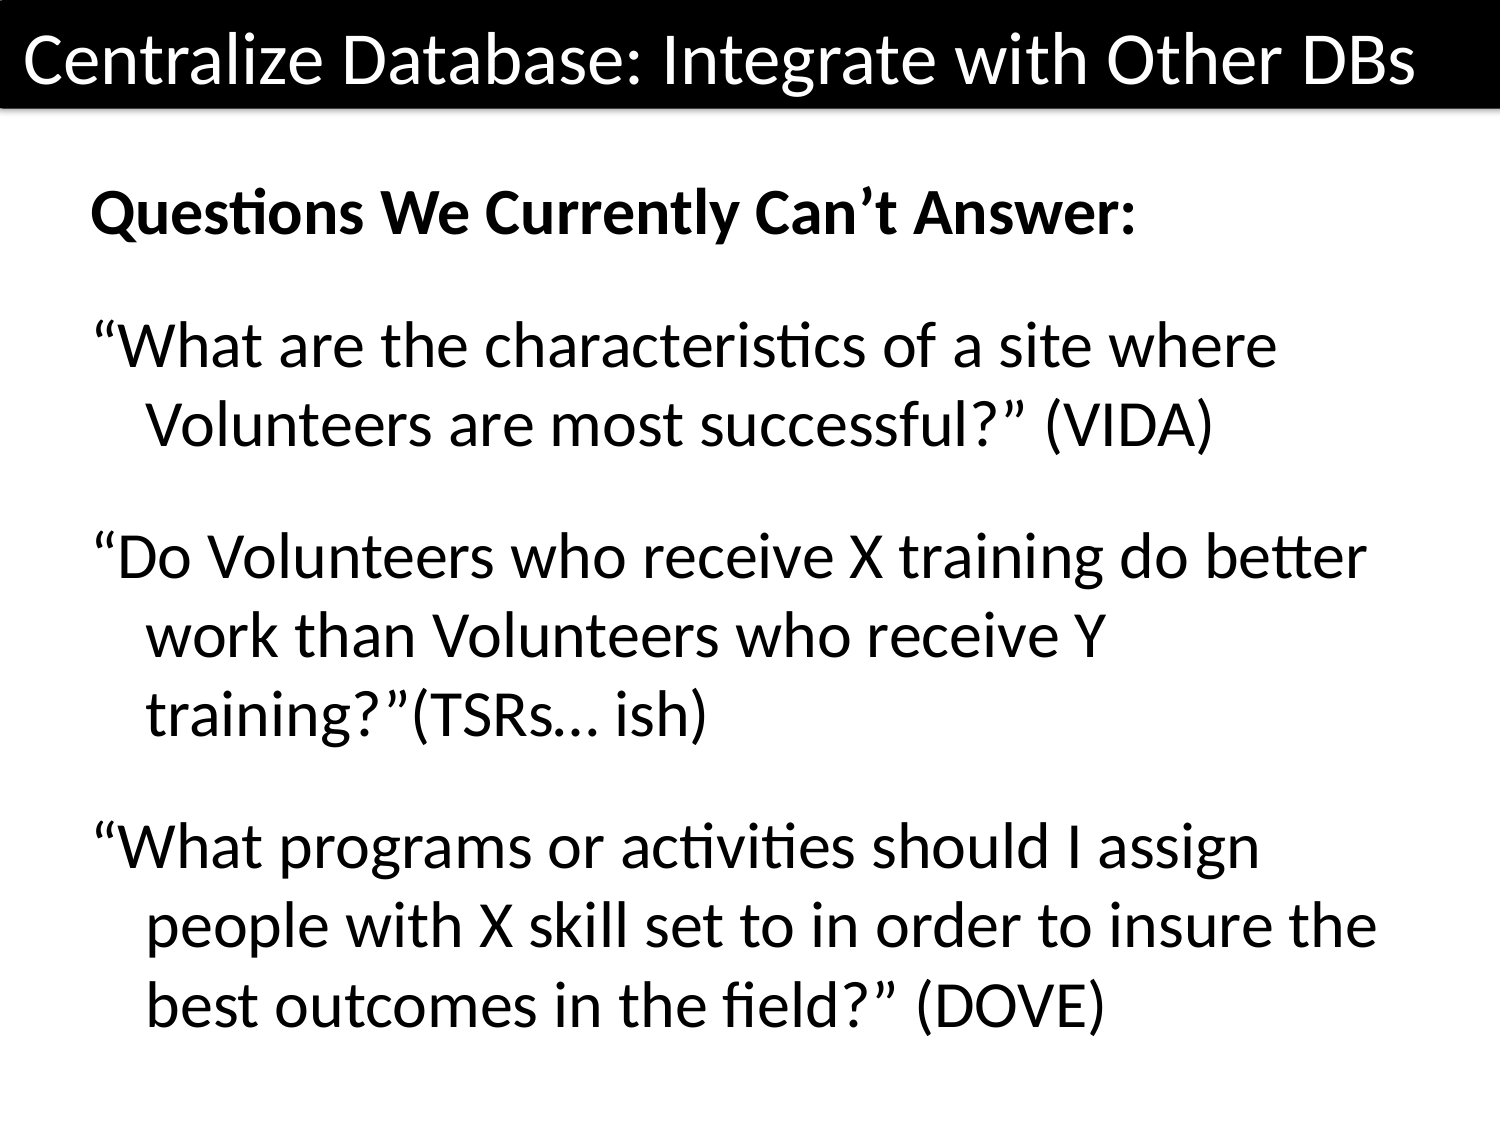

Centralize Database: Integrate with Other DBs
Questions We Currently Can’t Answer:
“What are the characteristics of a site where Volunteers are most successful?” (VIDA)
“Do Volunteers who receive X training do better work than Volunteers who receive Y training?”(TSRs… ish)
“What programs or activities should I assign people with X skill set to in order to insure the best outcomes in the field?” (DOVE)